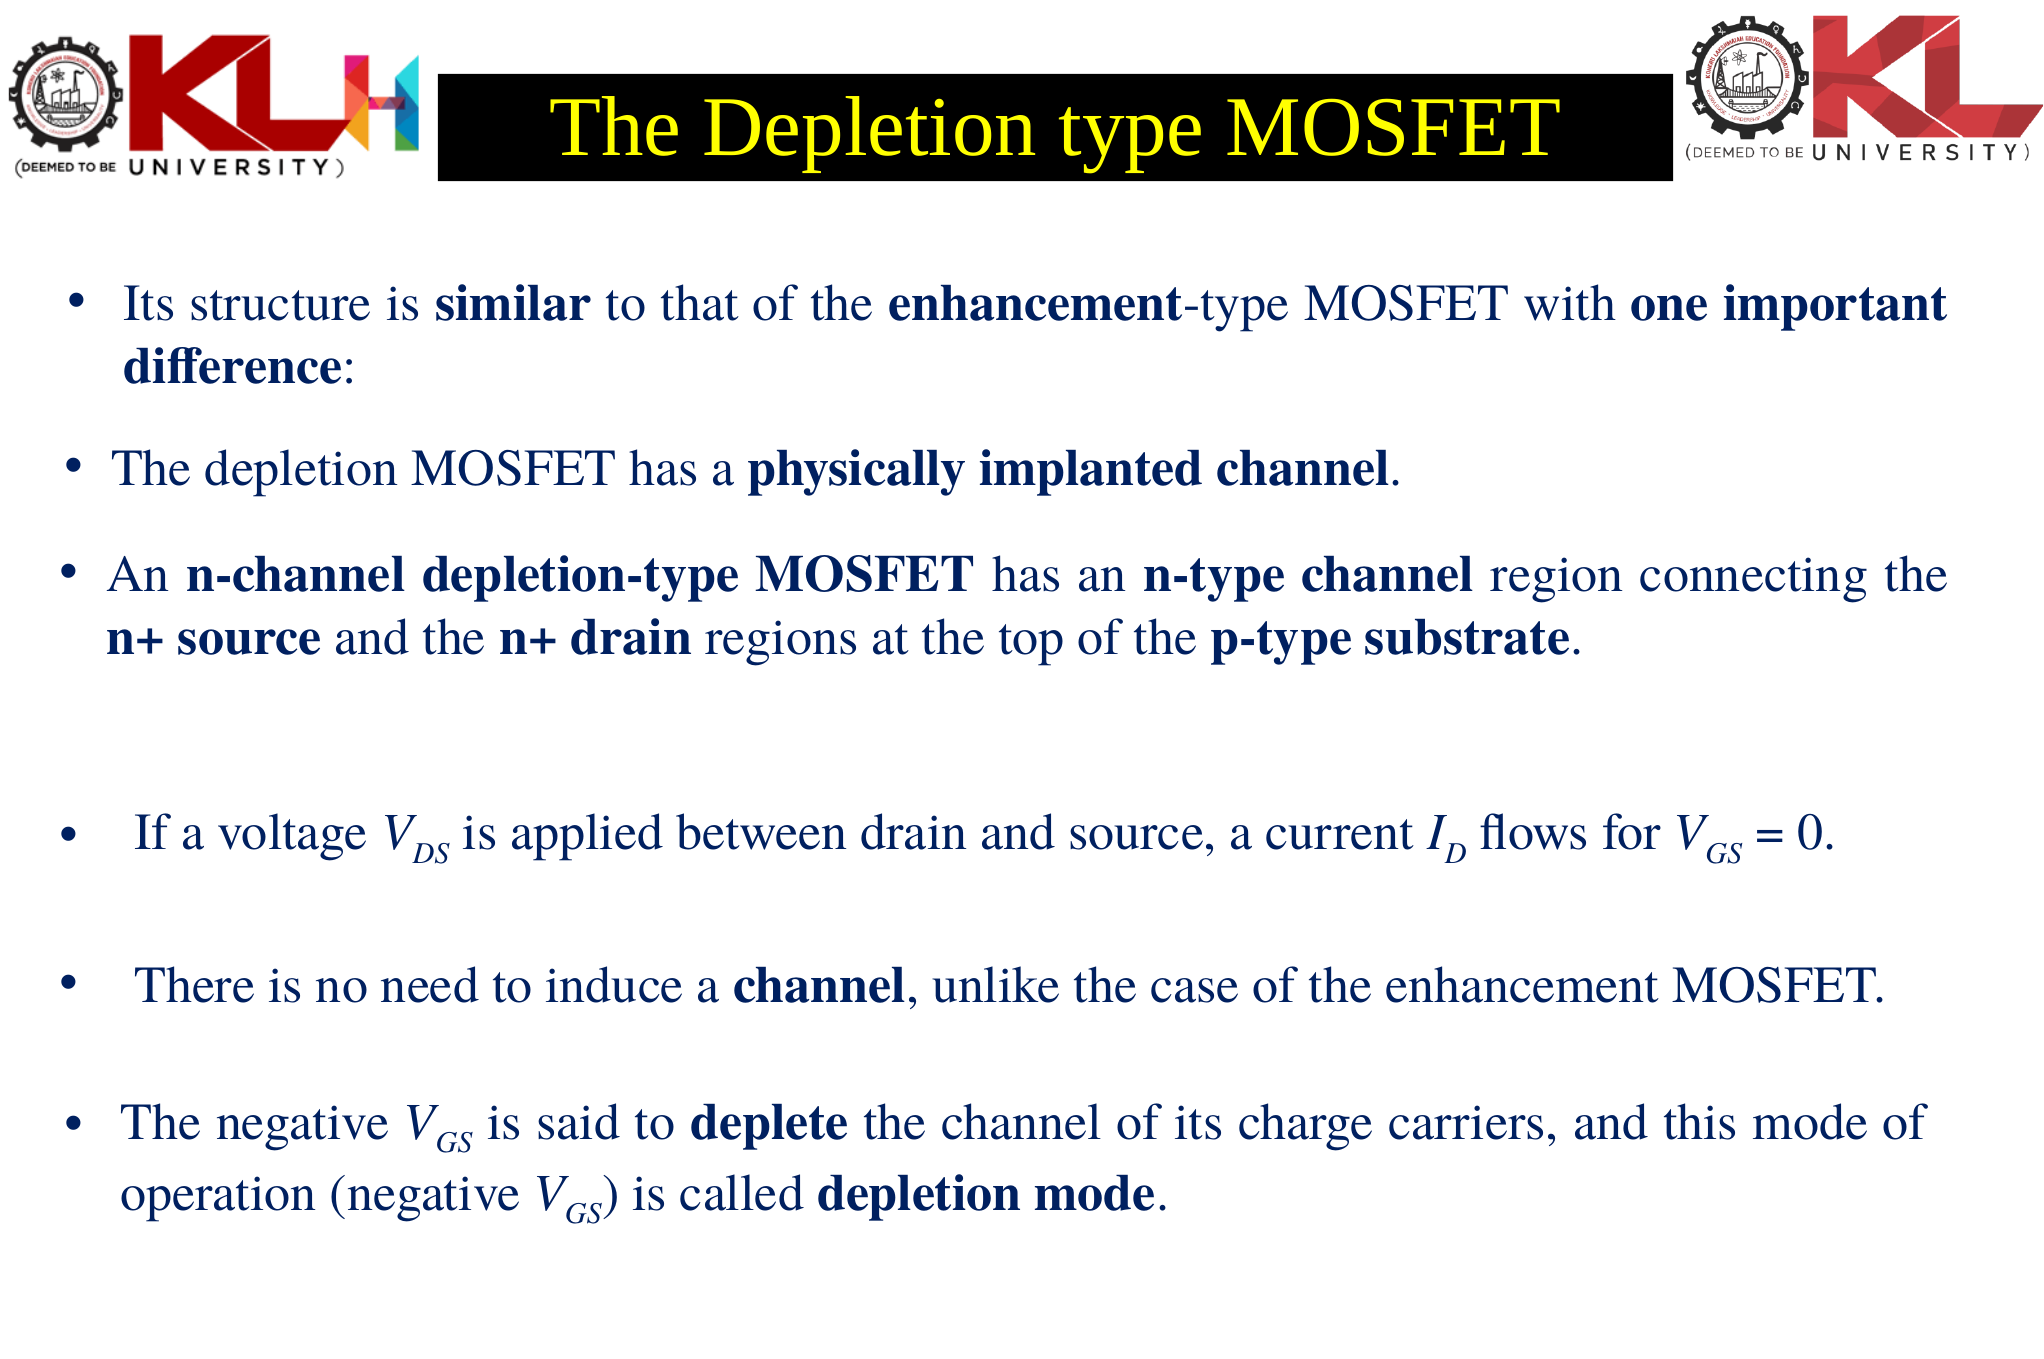

# The Depletion type MOSFET
Its structure is similar to that of the enhancement-type MOSFET with one important difference:
The depletion MOSFET has a physically implanted channel.
An n-channel depletion-type MOSFET has an n-type channel region connecting the n+ source and the n+ drain regions at the top of the p-type substrate.
If a voltage VDS is applied between drain and source, a current ID flows for VGS = 0.
There is no need to induce a channel, unlike the case of the enhancement MOSFET.
The negative VGS is said to deplete the channel of its charge carriers, and this mode of operation (negative VGS) is called depletion mode.
25
23-12-2024
International Institute of Information Technology, Naya Raipur